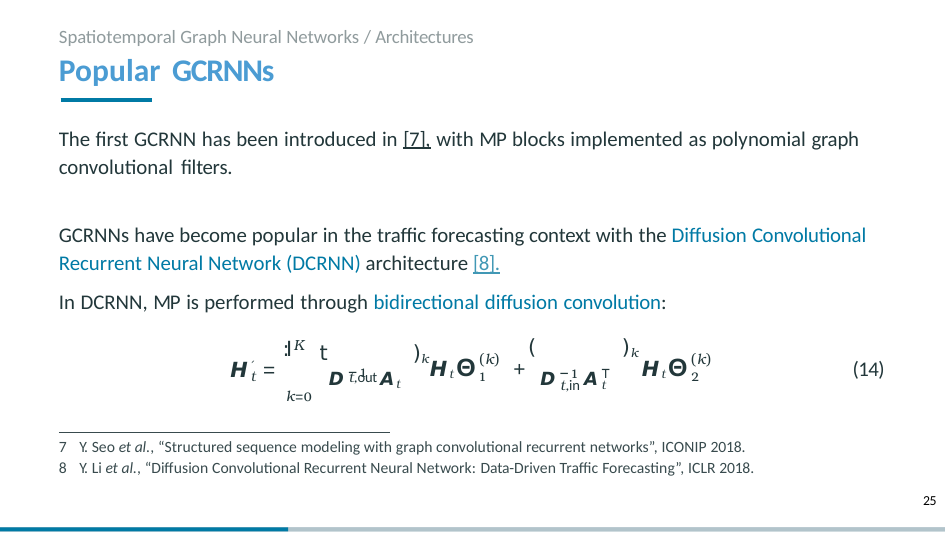

Spatiotemporal Graph Neural Networks / Architectures
# Popular GCRNNs

The first GCRNN has been introduced in [7], with MP blocks implemented as polynomial graph convolutional filters.

GCRNNs have become popular in the traffic forecasting context with the Diffusion Convolutional Recurrent Neural Network (DCRNN) architecture [8].
In DCRNN, MP is performed through bidirectional diffusion convolution:
(	)k
I:
K
t	)k
D−1 At
D−1 A⊤
(k)
(k)
HtΘ	+
HtΘ
H′ =
(14)
t
1
2
t,out
t,in  t
k=0

Y. Seo et al., “Structured sequence modeling with graph convolutional recurrent networks”, ICONIP 2018.
Y. Li et al., “Diffusion Convolutional Recurrent Neural Network: Data-Driven Traffic Forecasting”, ICLR 2018.

25